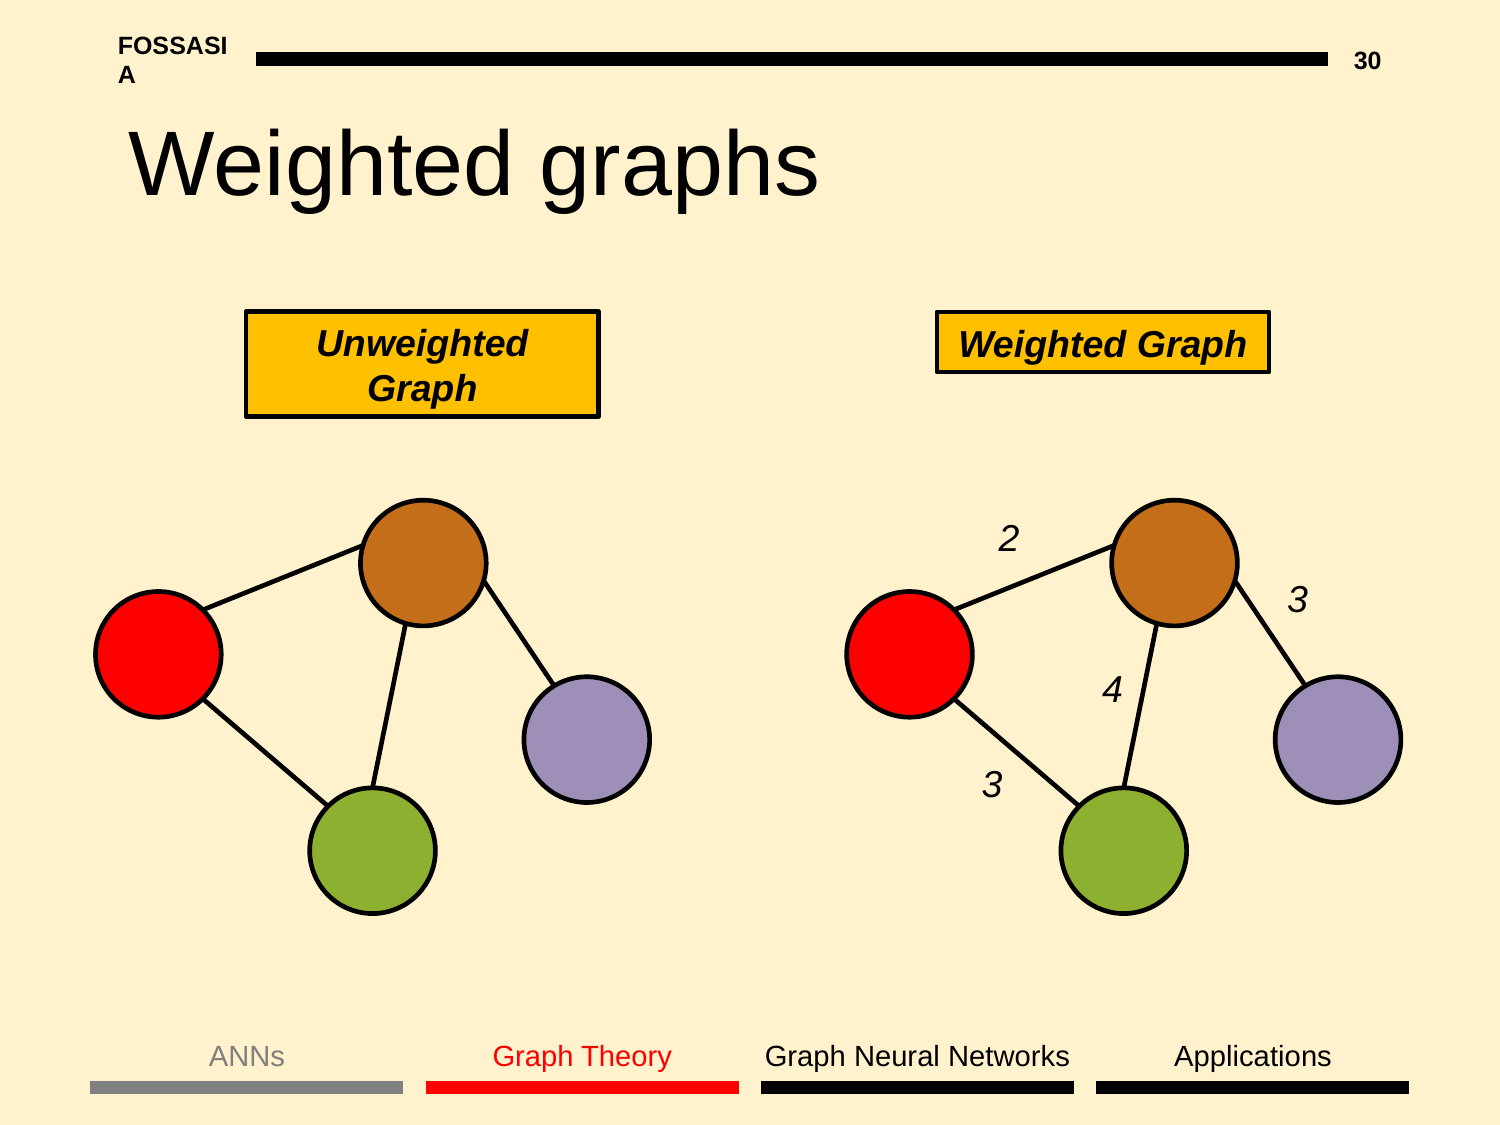

Weighted graphs
Unweighted Graph
Weighted Graph

2
3

4

3

ANNs
Graph Theory
Graph Neural Networks
Applications